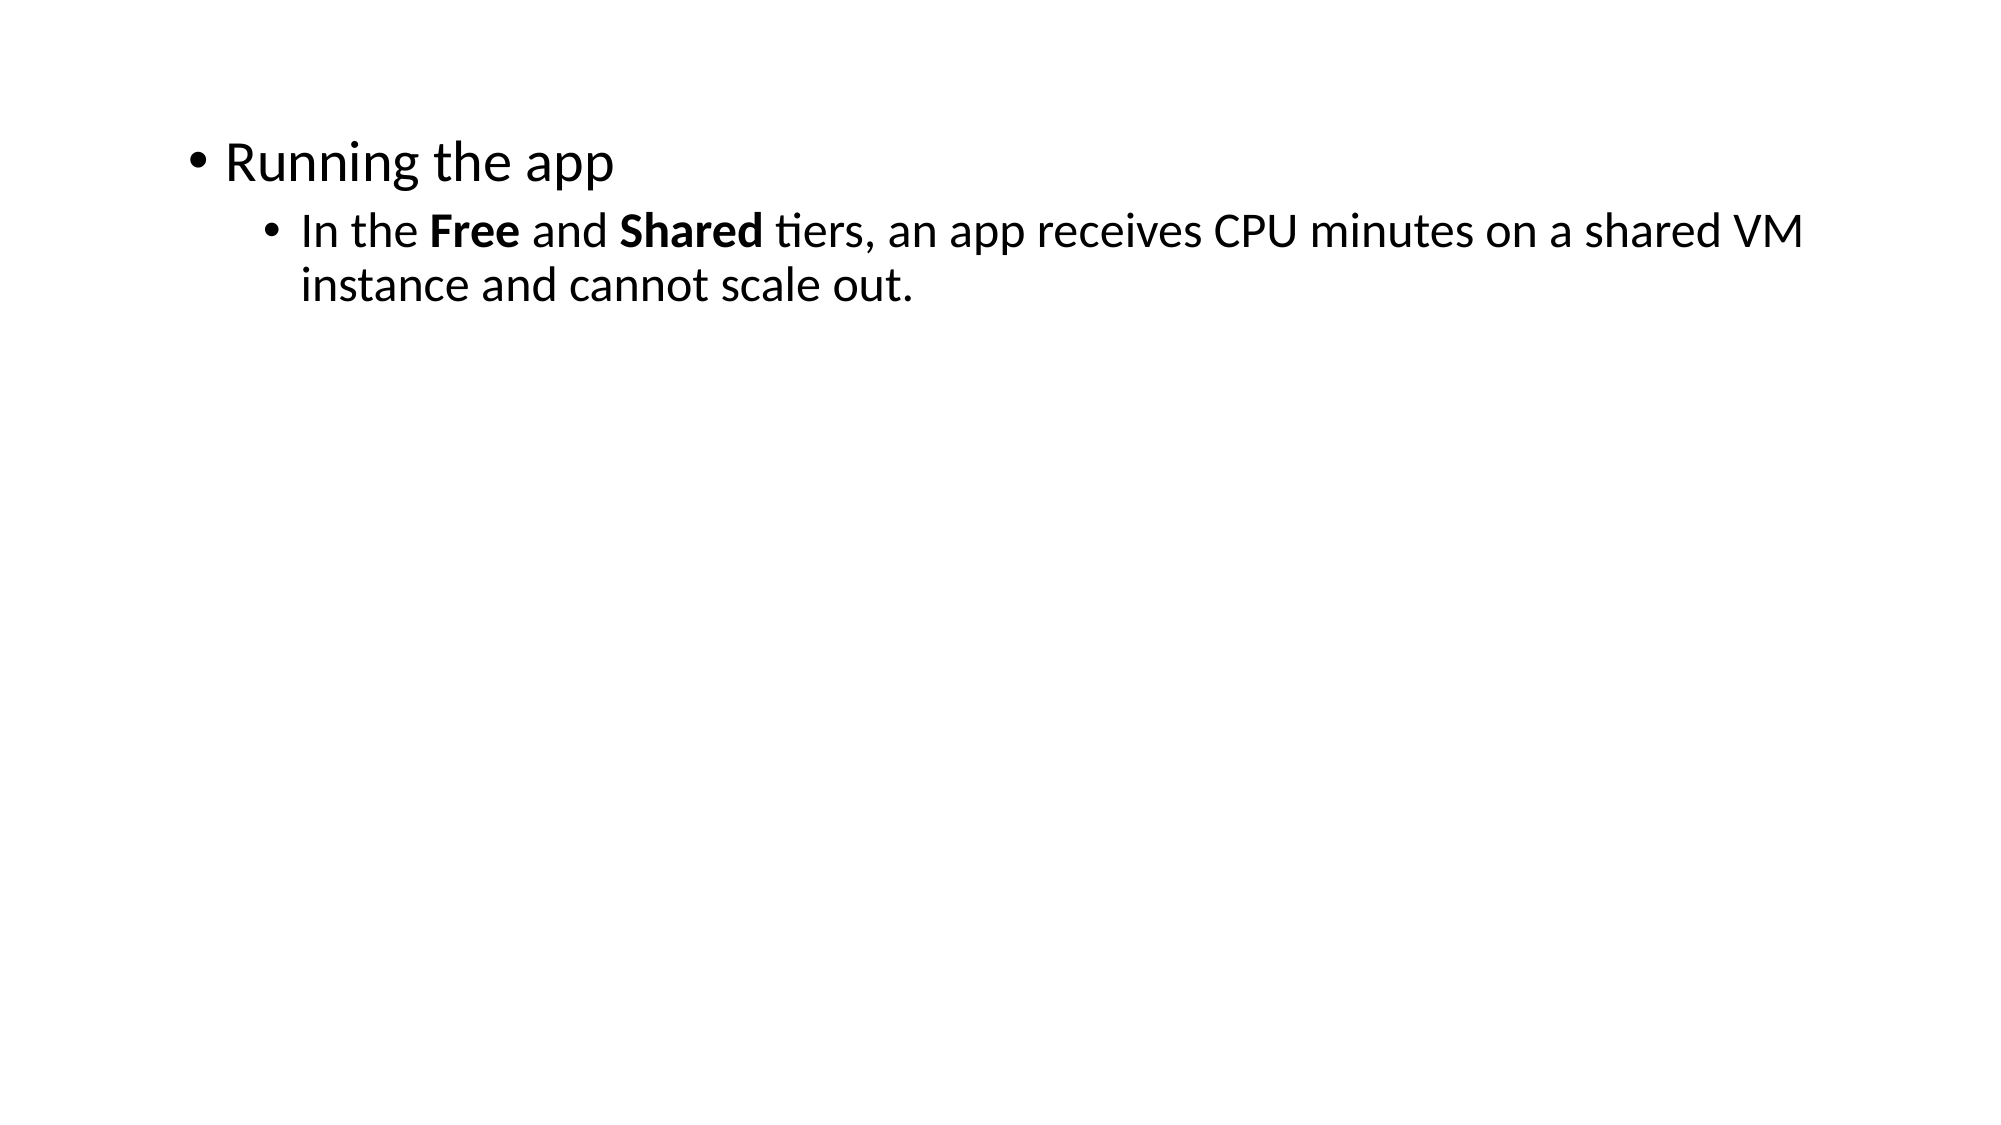

Running the app
In the Free and Shared tiers, an app receives CPU minutes on a shared VM instance and cannot scale out.